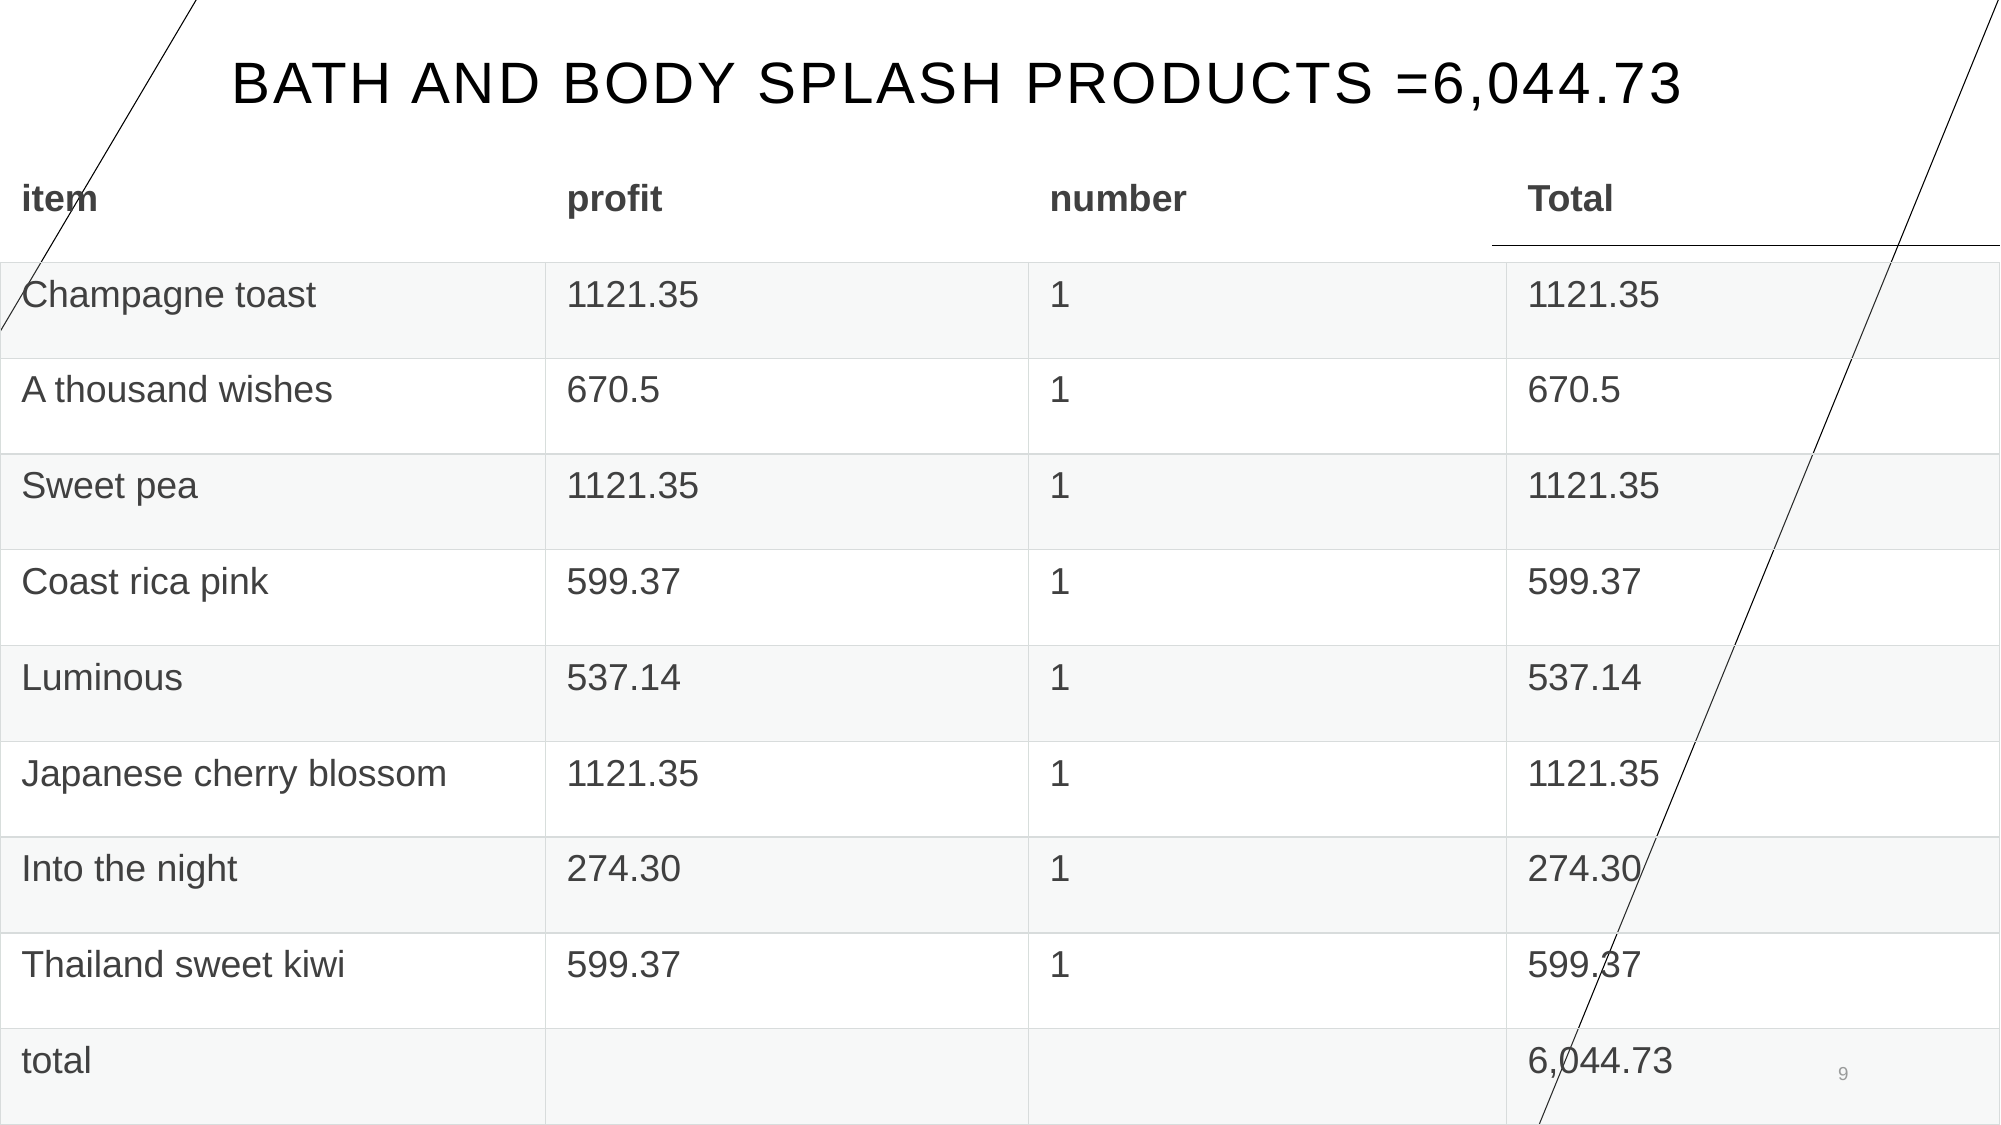

# Bath and body splash products =6,044.73
| item | profit | number | Total |
| --- | --- | --- | --- |
| Champagne toast | 1121.35 | 1 | 1121.35 |
| A thousand wishes | 670.5 | 1 | 670.5 |
| Sweet pea | 1121.35 | 1 | 1121.35 |
| Coast rica pink | 599.37 | 1 | 599.37 |
| Luminous | 537.14 | 1 | 537.14 |
| Japanese cherry blossom | 1121.35 | 1 | 1121.35 |
| Into the night | 274.30 | 1 | 274.30 |
| Thailand sweet kiwi | 599.37 | 1 | 599.37 |
| total |  |  | 6,044.73 |
9